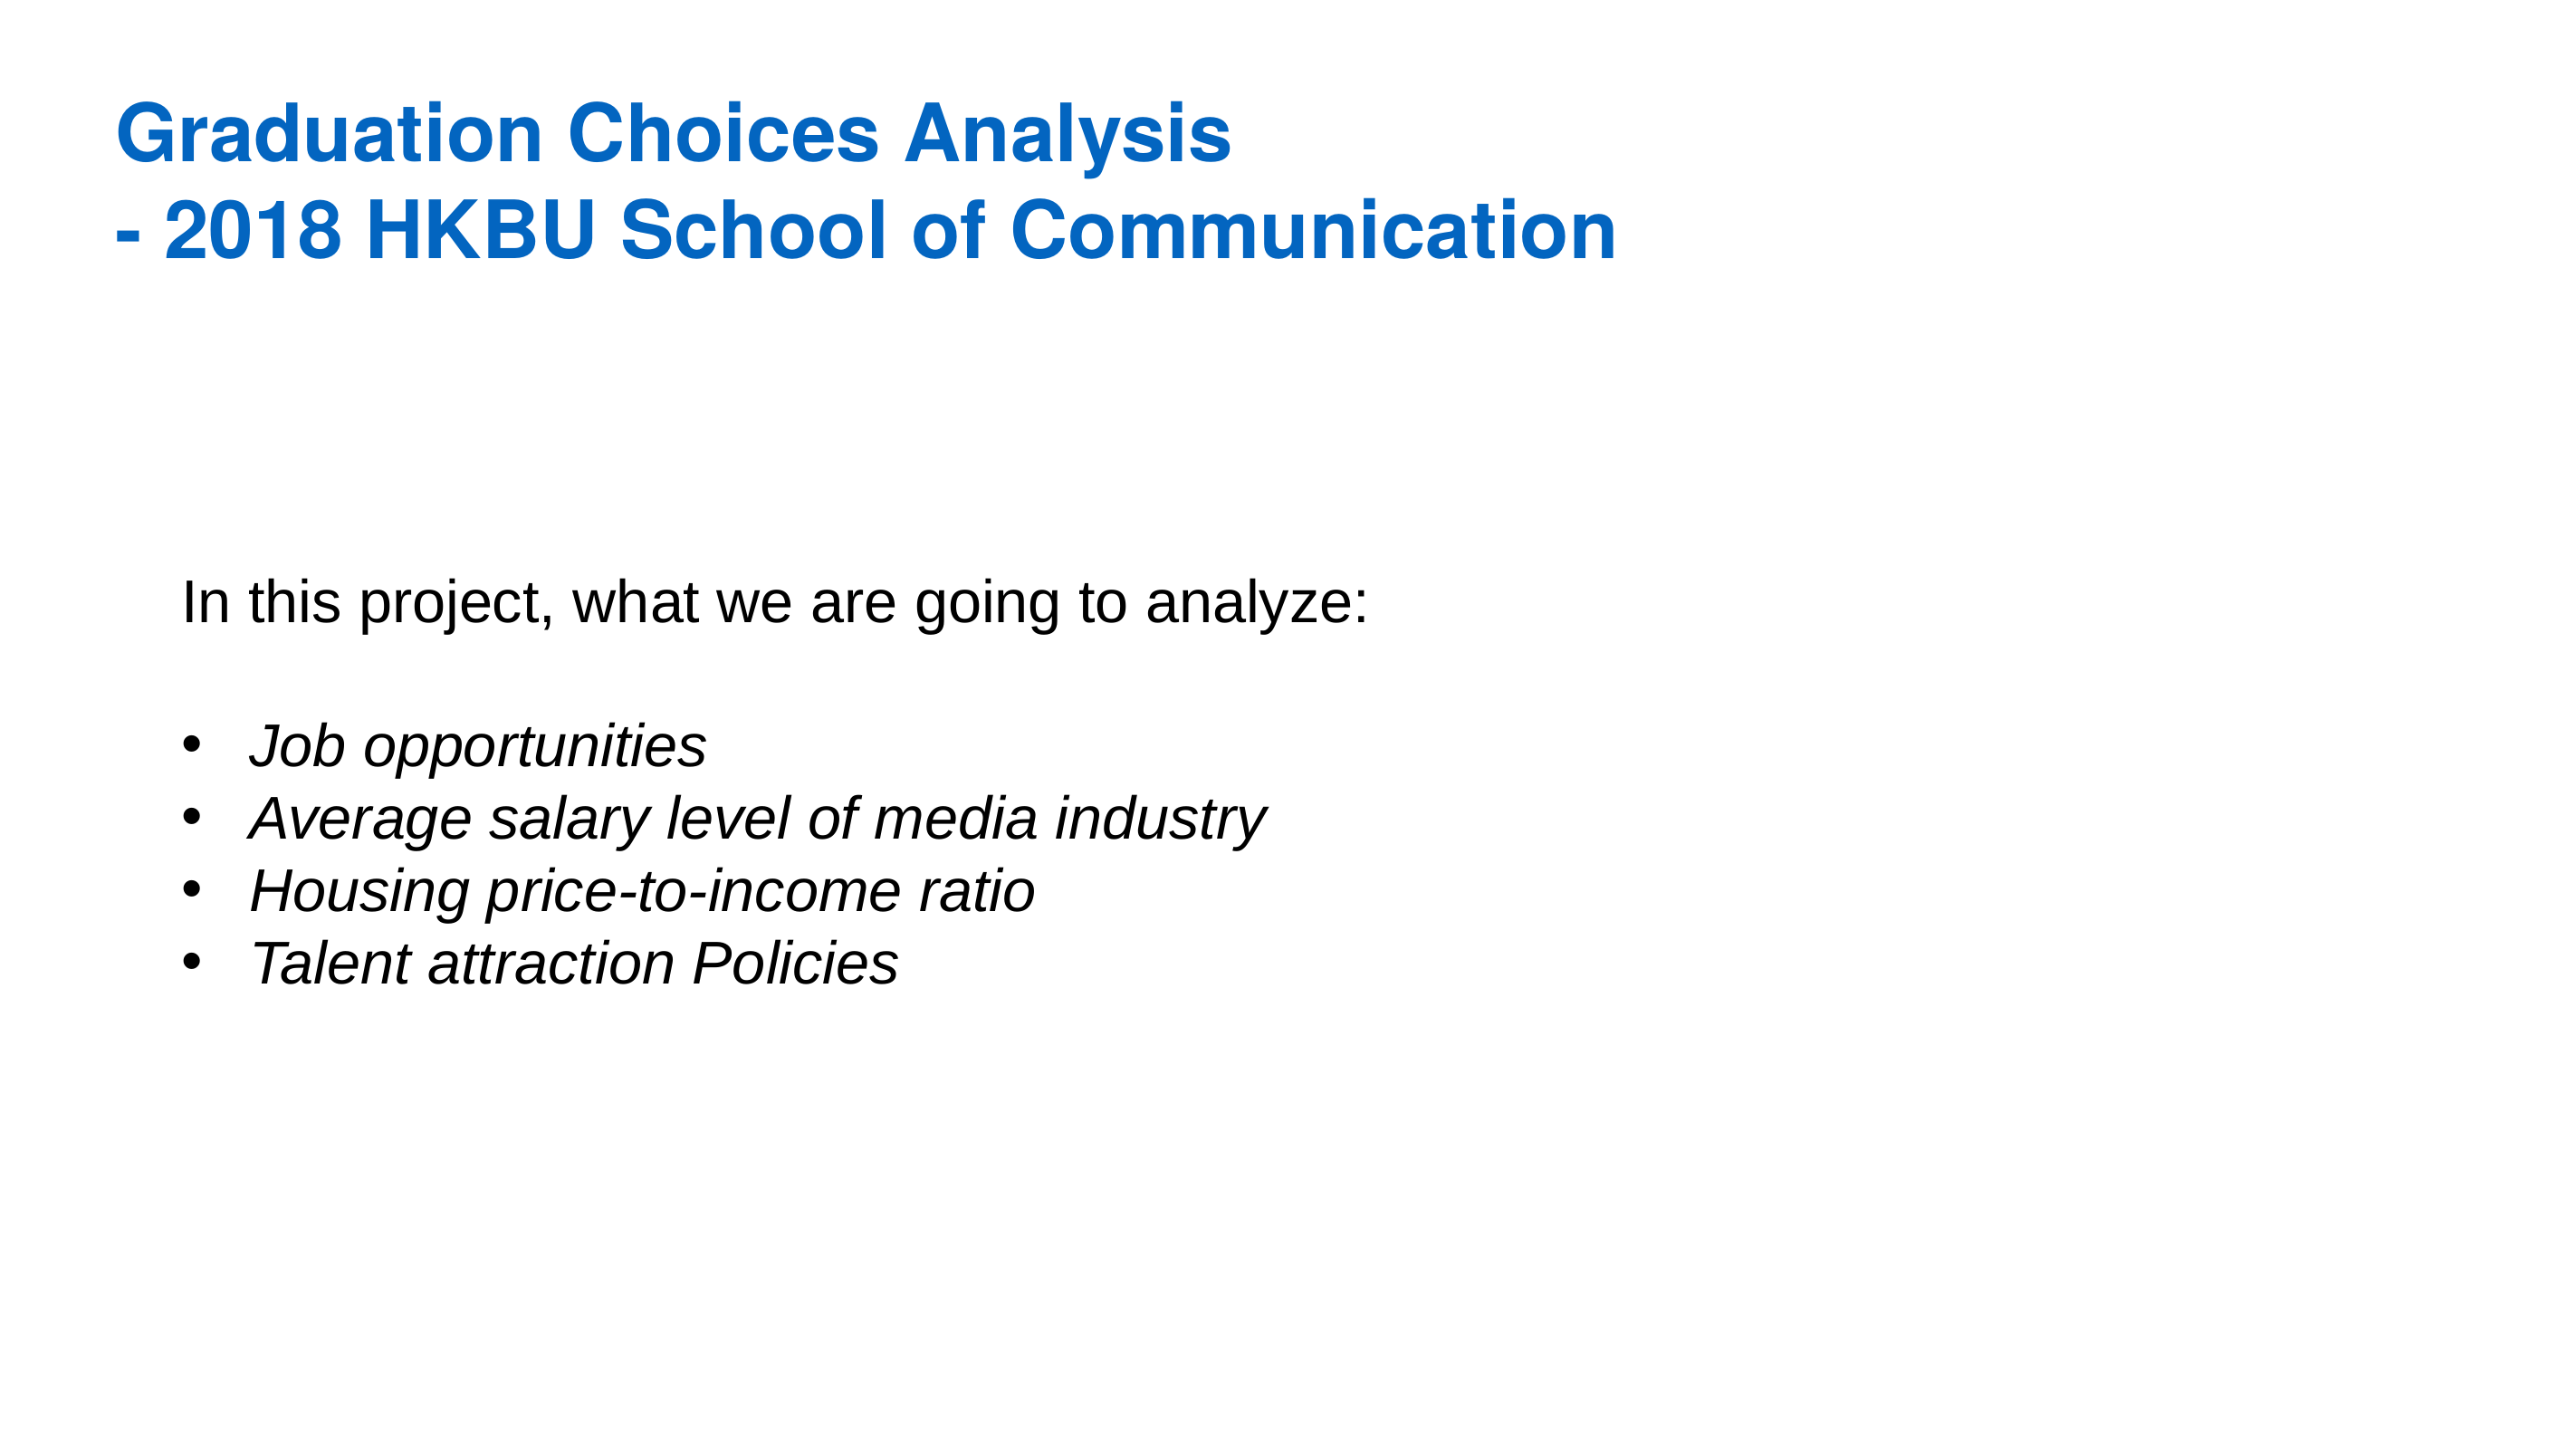

Graduation Choices Analysis
- 2018 HKBU School of Communication
In this project, what we are going to analyze:

Job opportunities
Average salary level of media industry
Housing price-to-income ratio
Talent attraction Policies